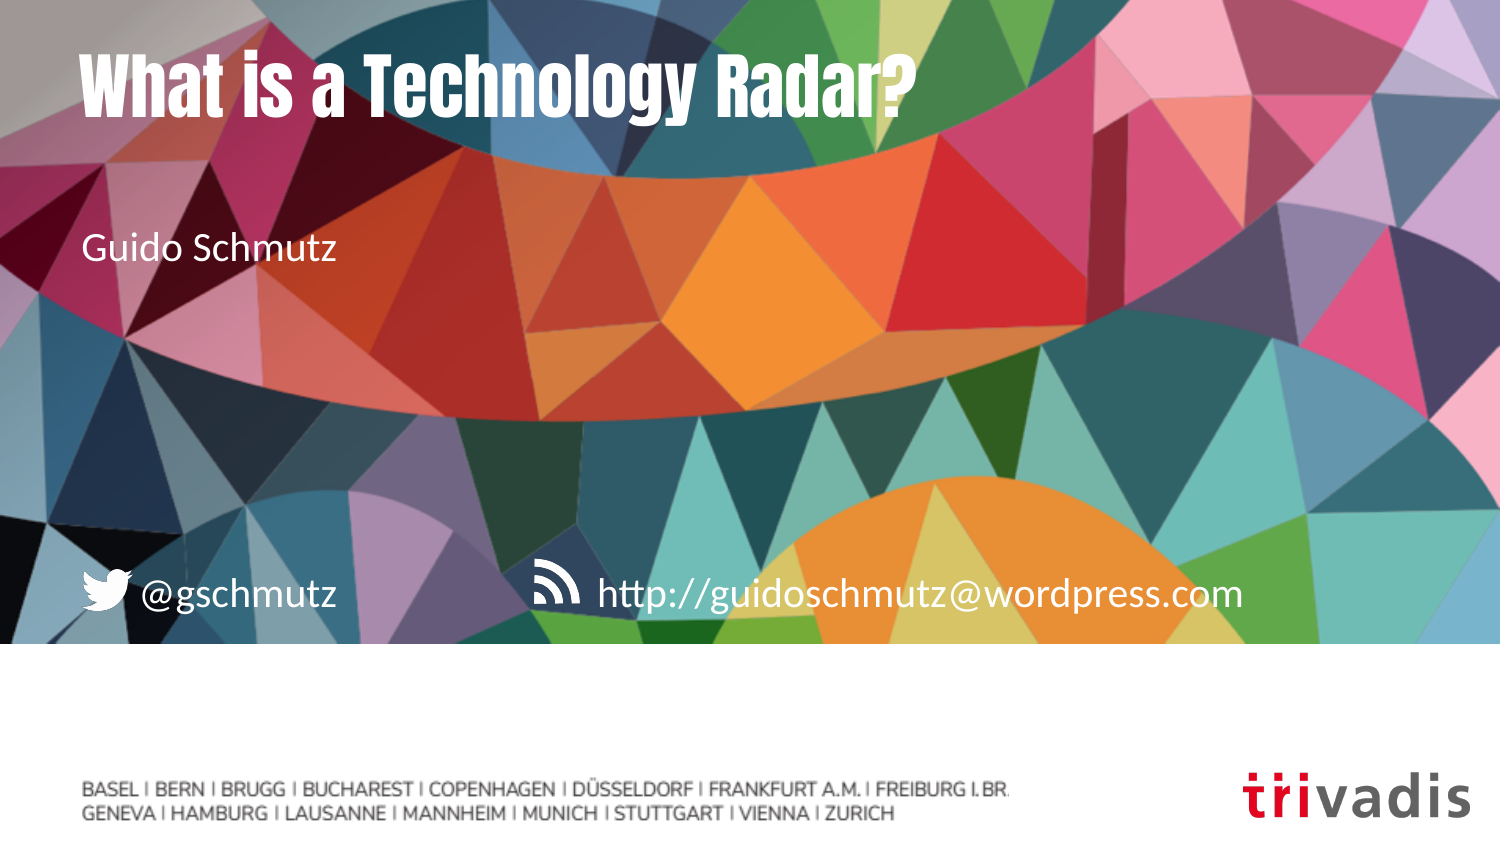

# What is a Technology Radar?
Guido Schmutz
@gschmutz
http://guidoschmutz@wordpress.com